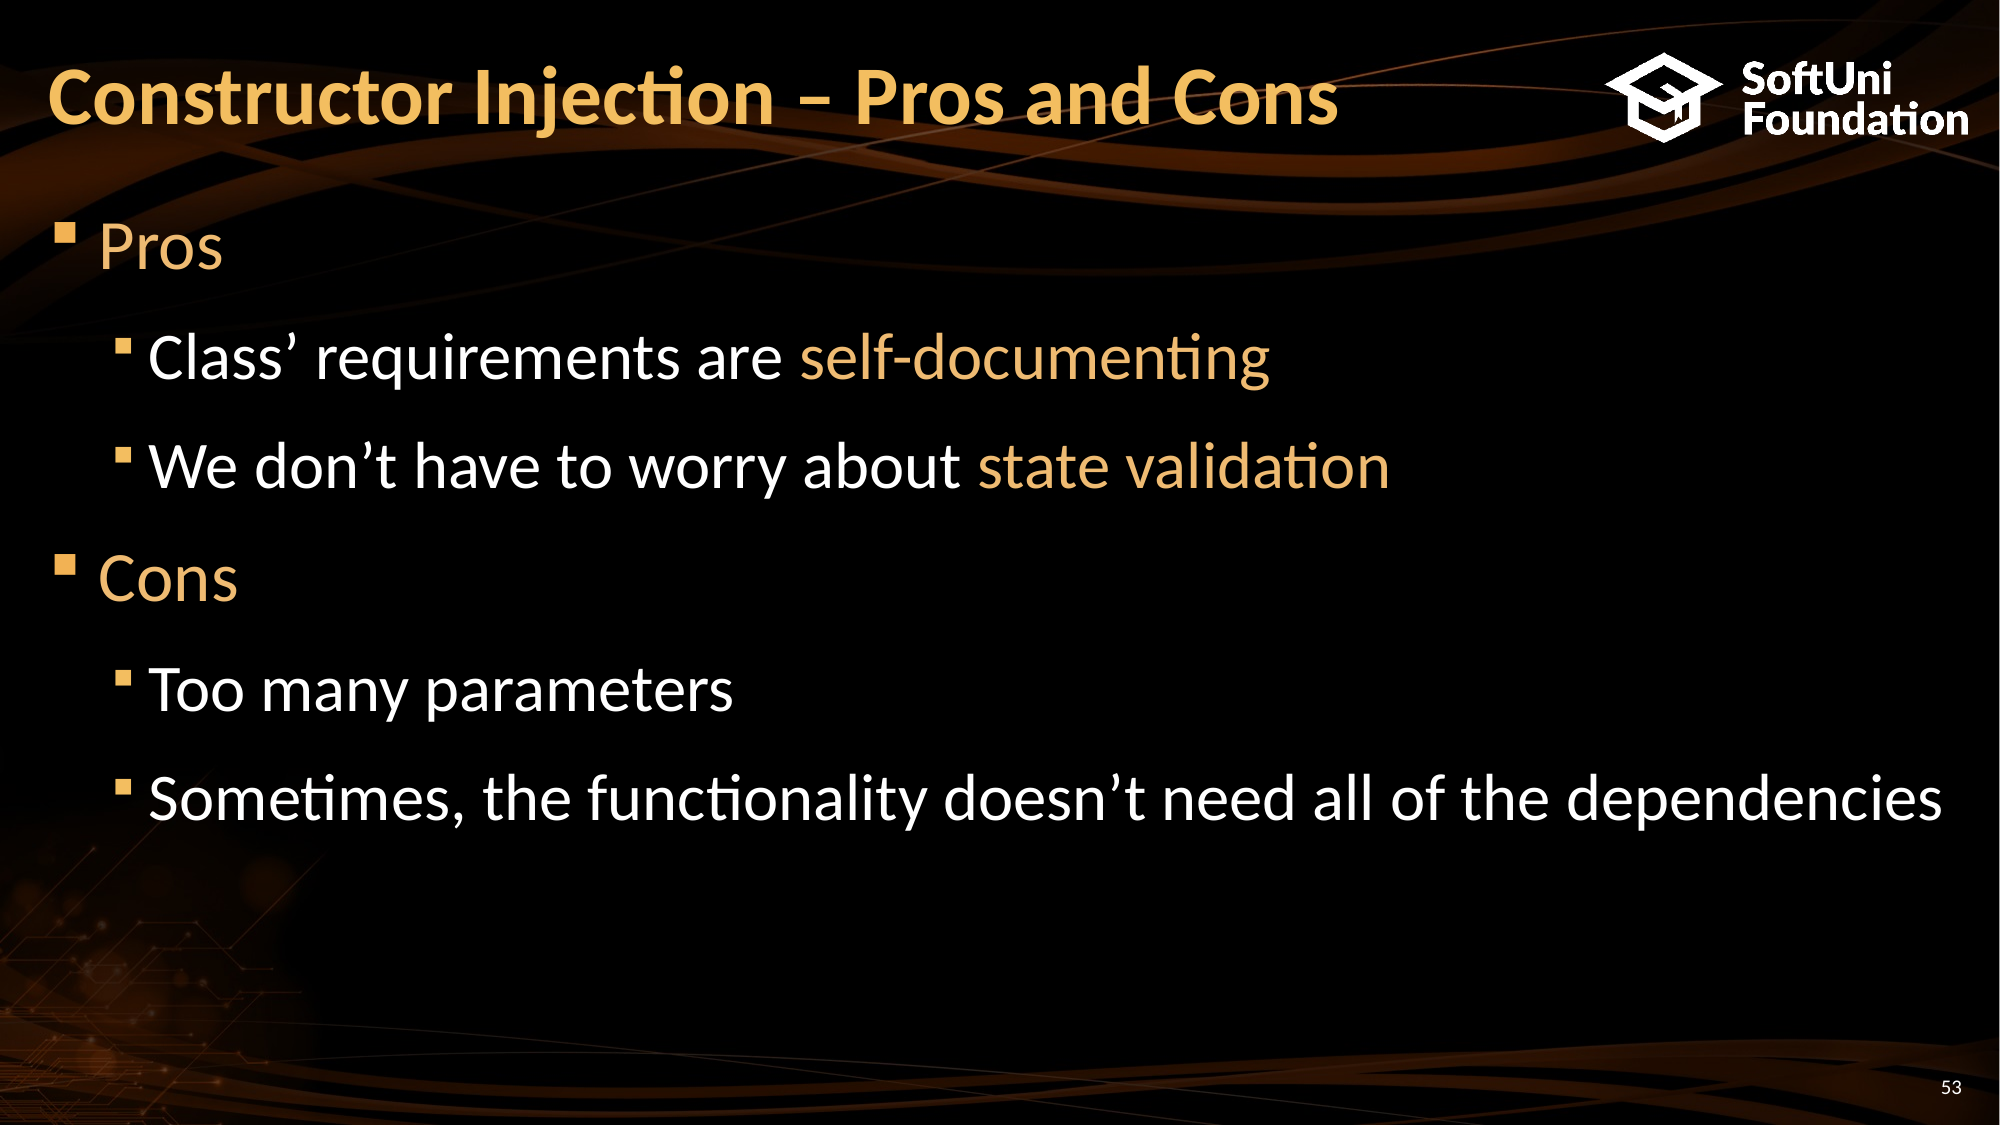

# Constructor Injection – Pros and Cons
Pros
Class’ requirements are self-documenting
We don’t have to worry about state validation
Cons
Too many parameters
Sometimes, the functionality doesn’t need all of the dependencies

53